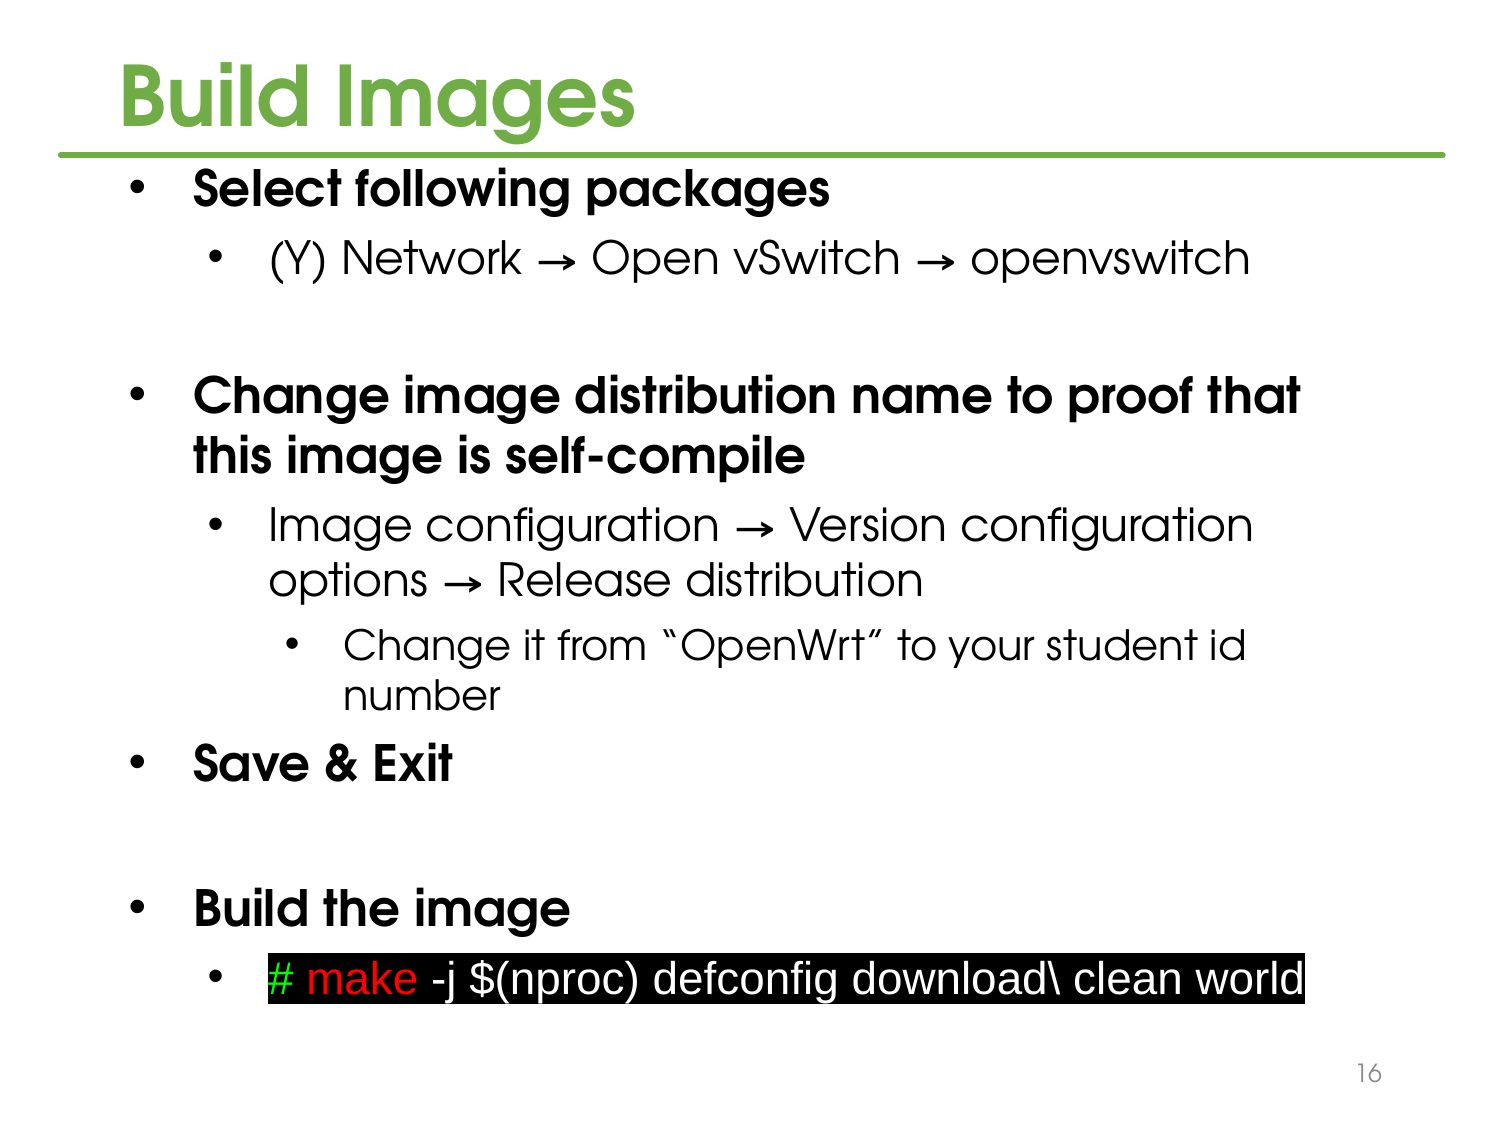

# Build Images
Select following packages
(Y) Network → Open vSwitch → openvswitch

Change image distribution name to proof that this image is self-compile
Image configuration → Version configuration options → Release distribution
Change it from “OpenWrt” to your student id number
Save & Exit

Build the image
# make -j $(nproc) defconfig download\ clean world
16